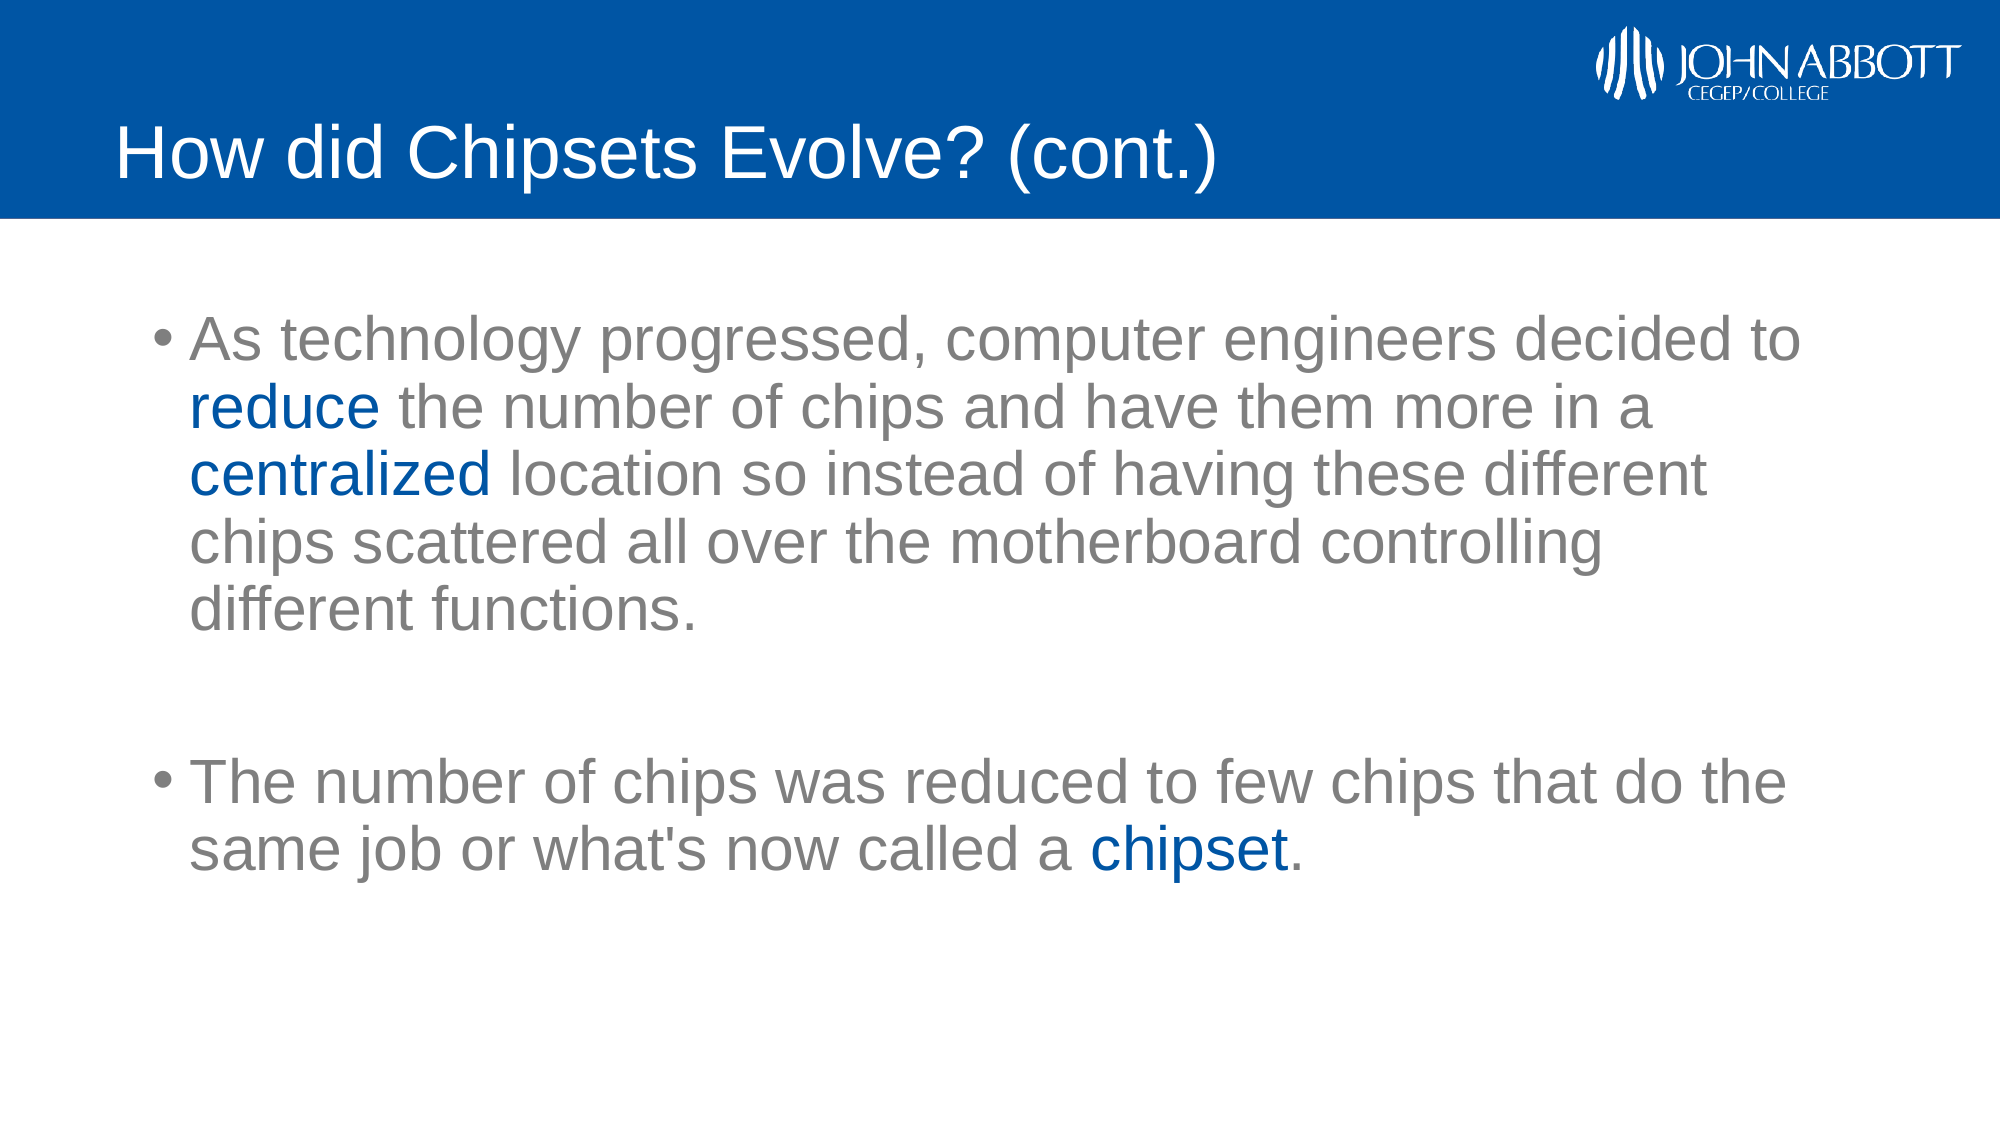

# How did Chipsets Evolve? (cont.)
As technology progressed, computer engineers decided to reduce the number of chips and have them more in a centralized location so instead of having these different chips scattered all over the motherboard controlling different functions.

The number of chips was reduced to few chips that do the same job or what's now called a chipset.